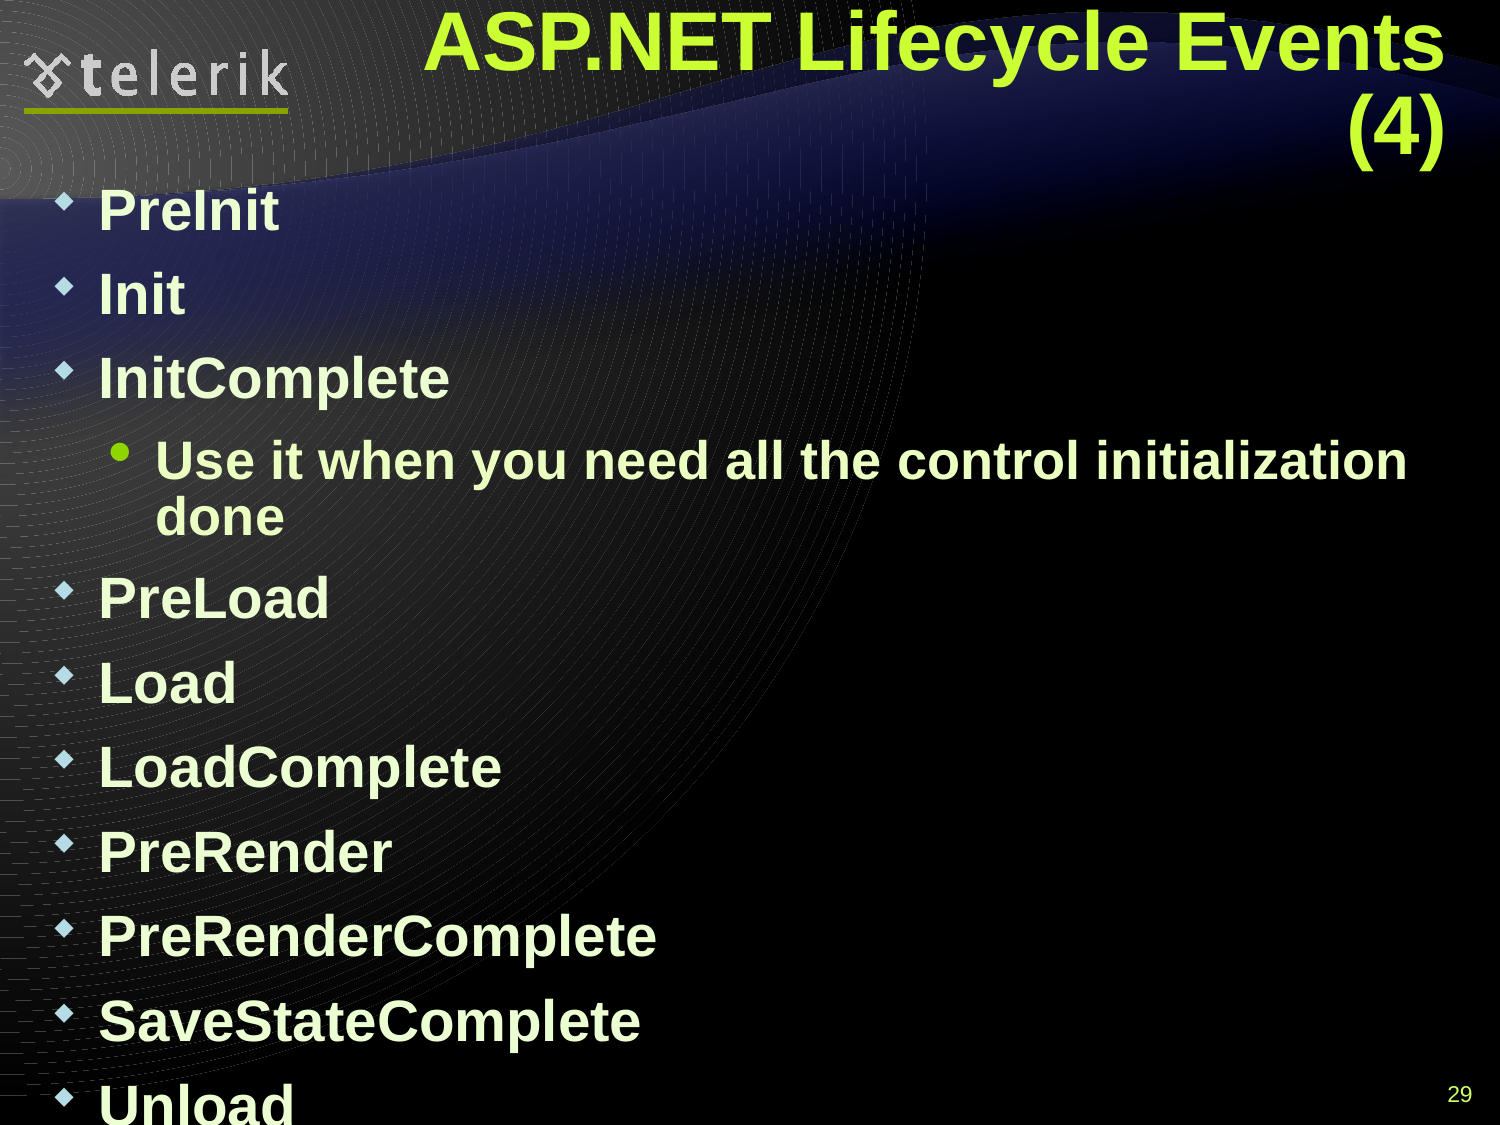

# ASP.NET Lifecycle Events (4)
PreInit
Init
InitComplete
Use it when you need all the control initialization done
PreLoad
Load
LoadComplete
PreRender
PreRenderComplete
SaveStateComplete
Unload
29